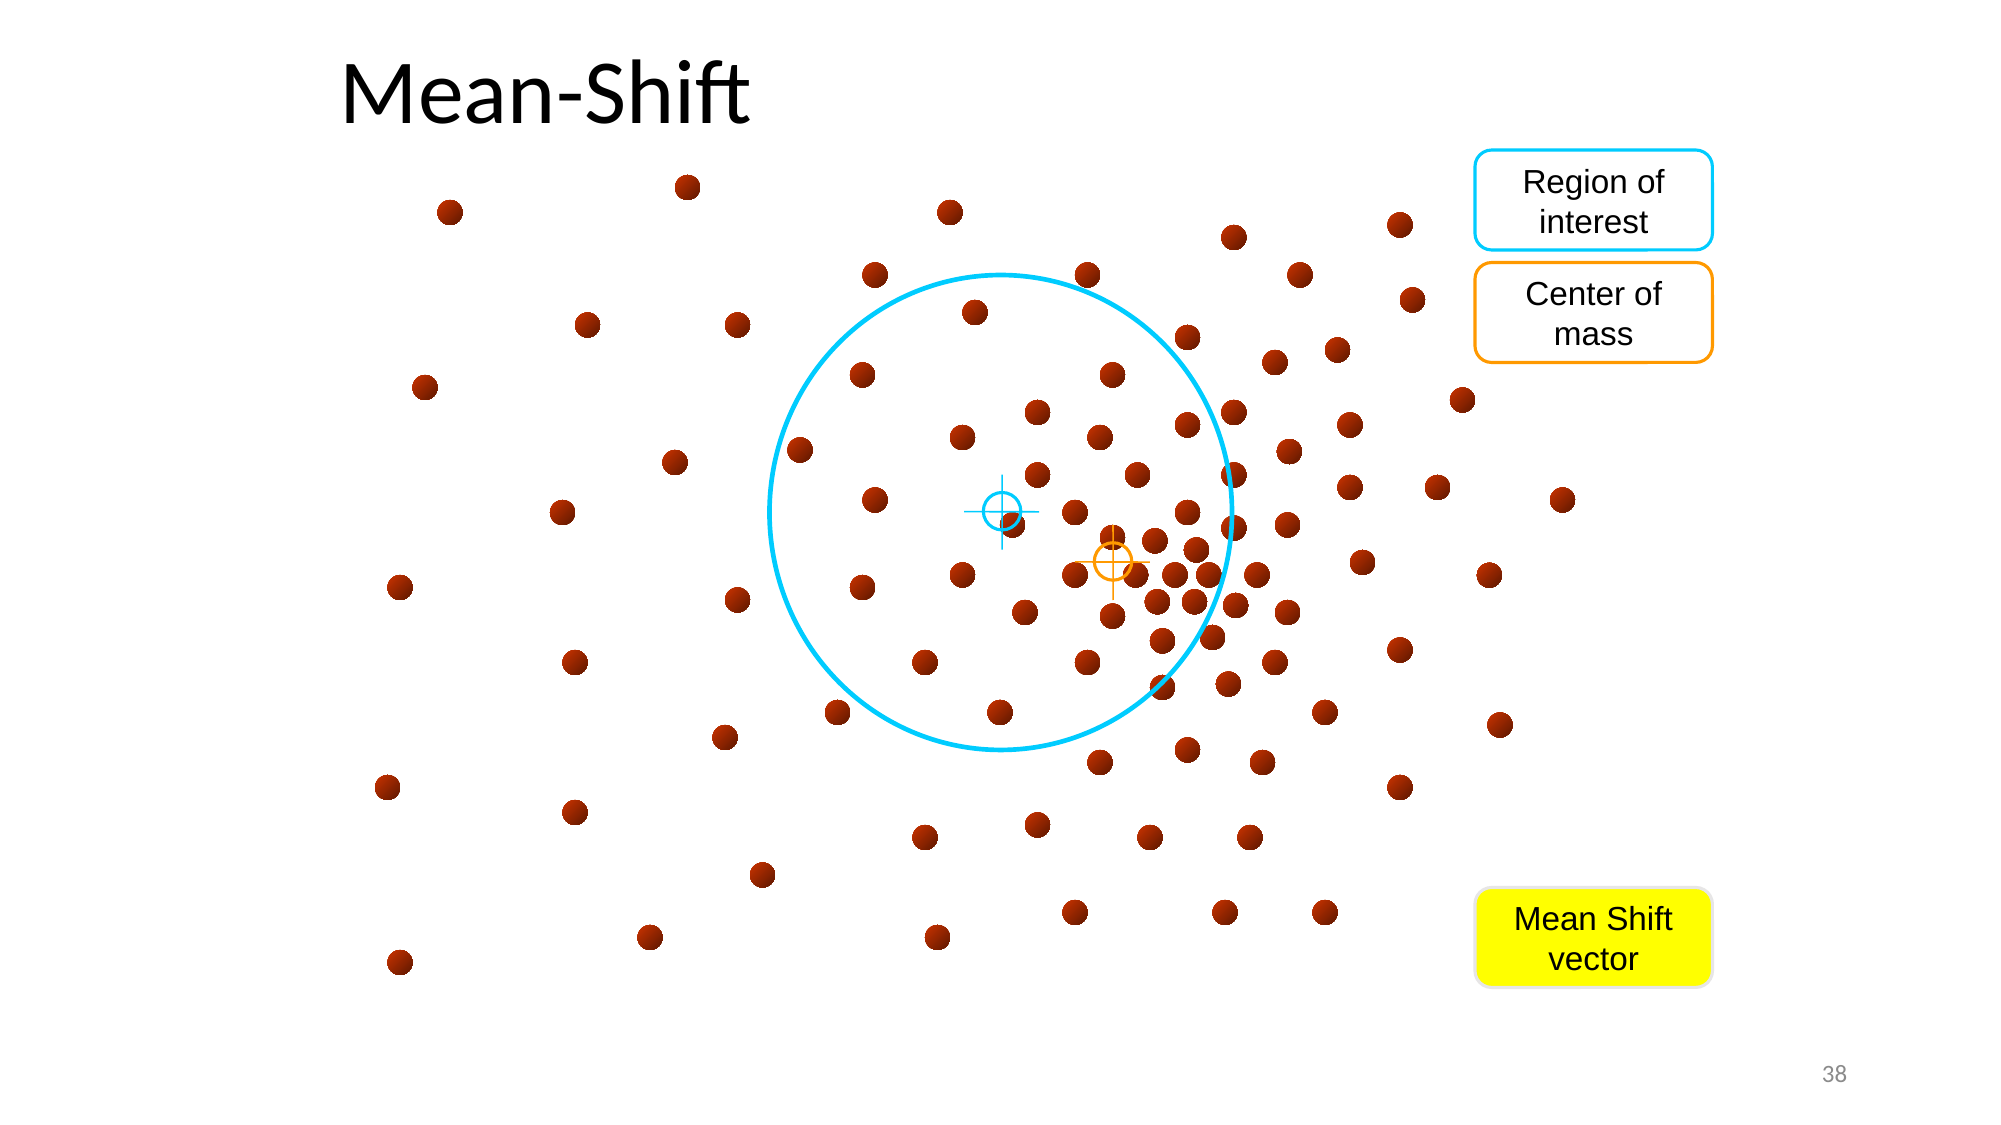

# Mean-Shift
Region of
interest

Center of
mass

Mean Shift
vector

38
26-Oct-17
38